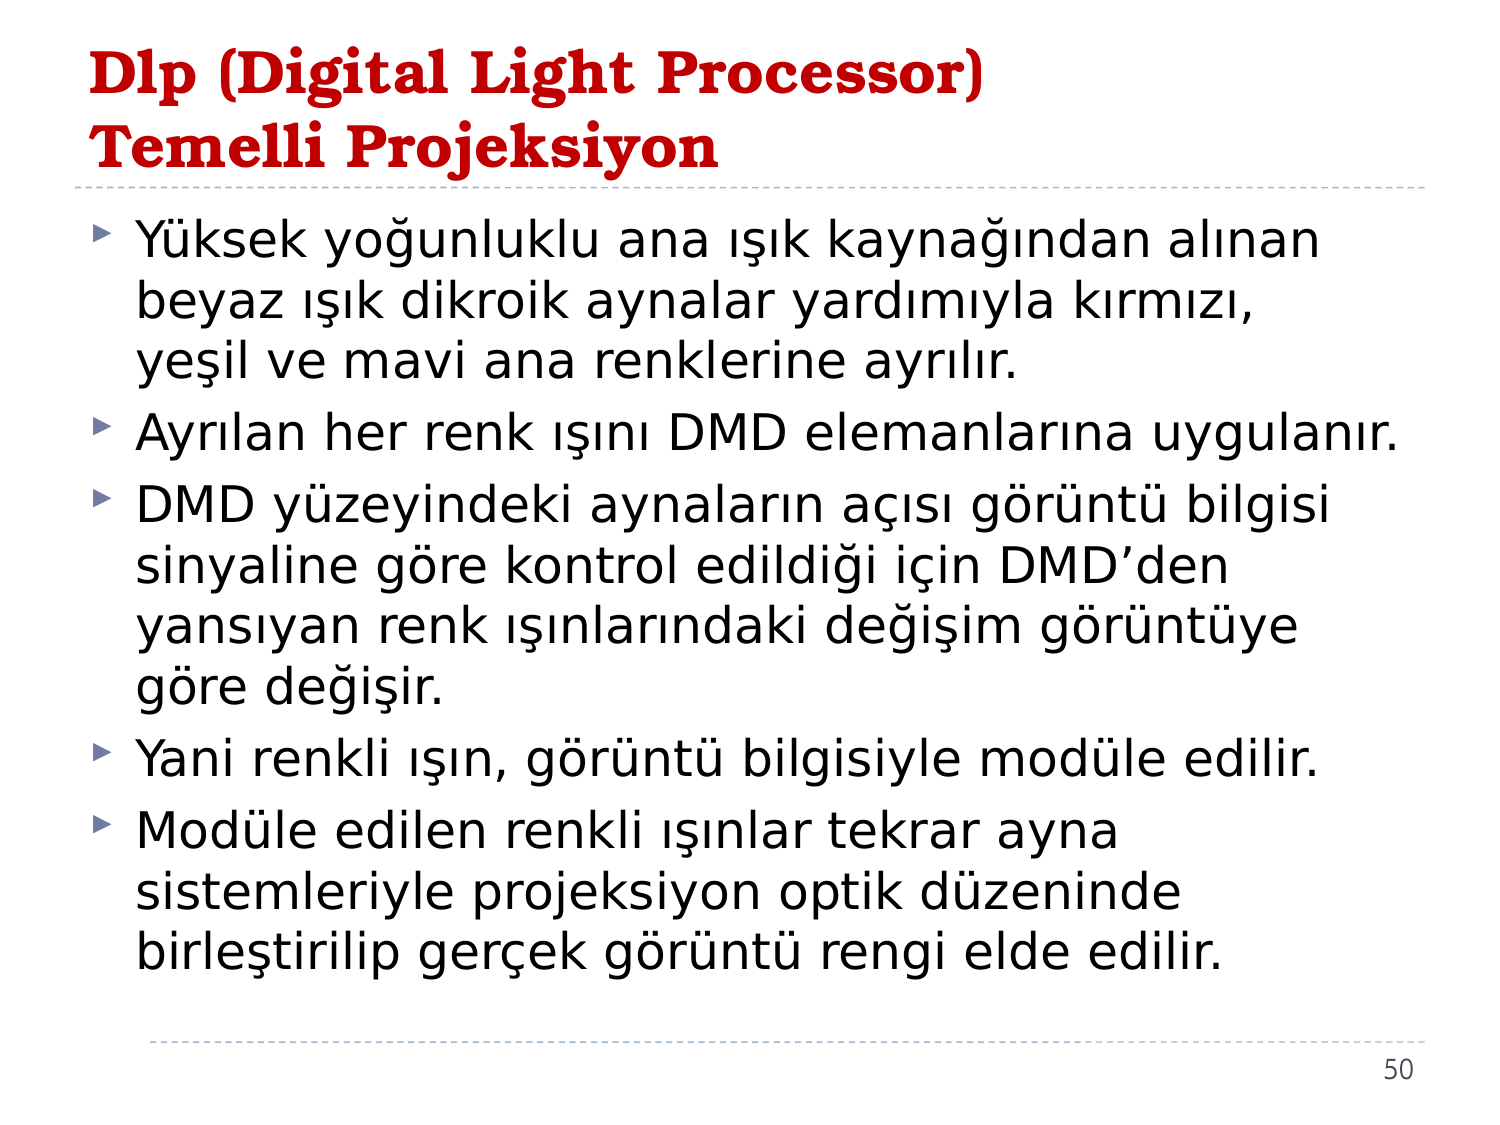

# Dlp (Digital Light Processor) Temelli Projeksiyon
Yüksek yoğunluklu ana ışık kaynağından alınan beyaz ışık dikroik aynalar yardımıyla kırmızı, yeşil ve mavi ana renklerine ayrılır.
Ayrılan her renk ışını DMD elemanlarına uygulanır.
DMD yüzeyindeki aynaların açısı görüntü bilgisi sinyaline göre kontrol edildiği için DMD’den yansıyan renk ışınlarındaki değişim görüntüye göre değişir.
Yani renkli ışın, görüntü bilgisiyle modüle edilir.
Modüle edilen renkli ışınlar tekrar ayna sistemleriyle projeksiyon optik düzeninde birleştirilip gerçek görüntü rengi elde edilir.
50